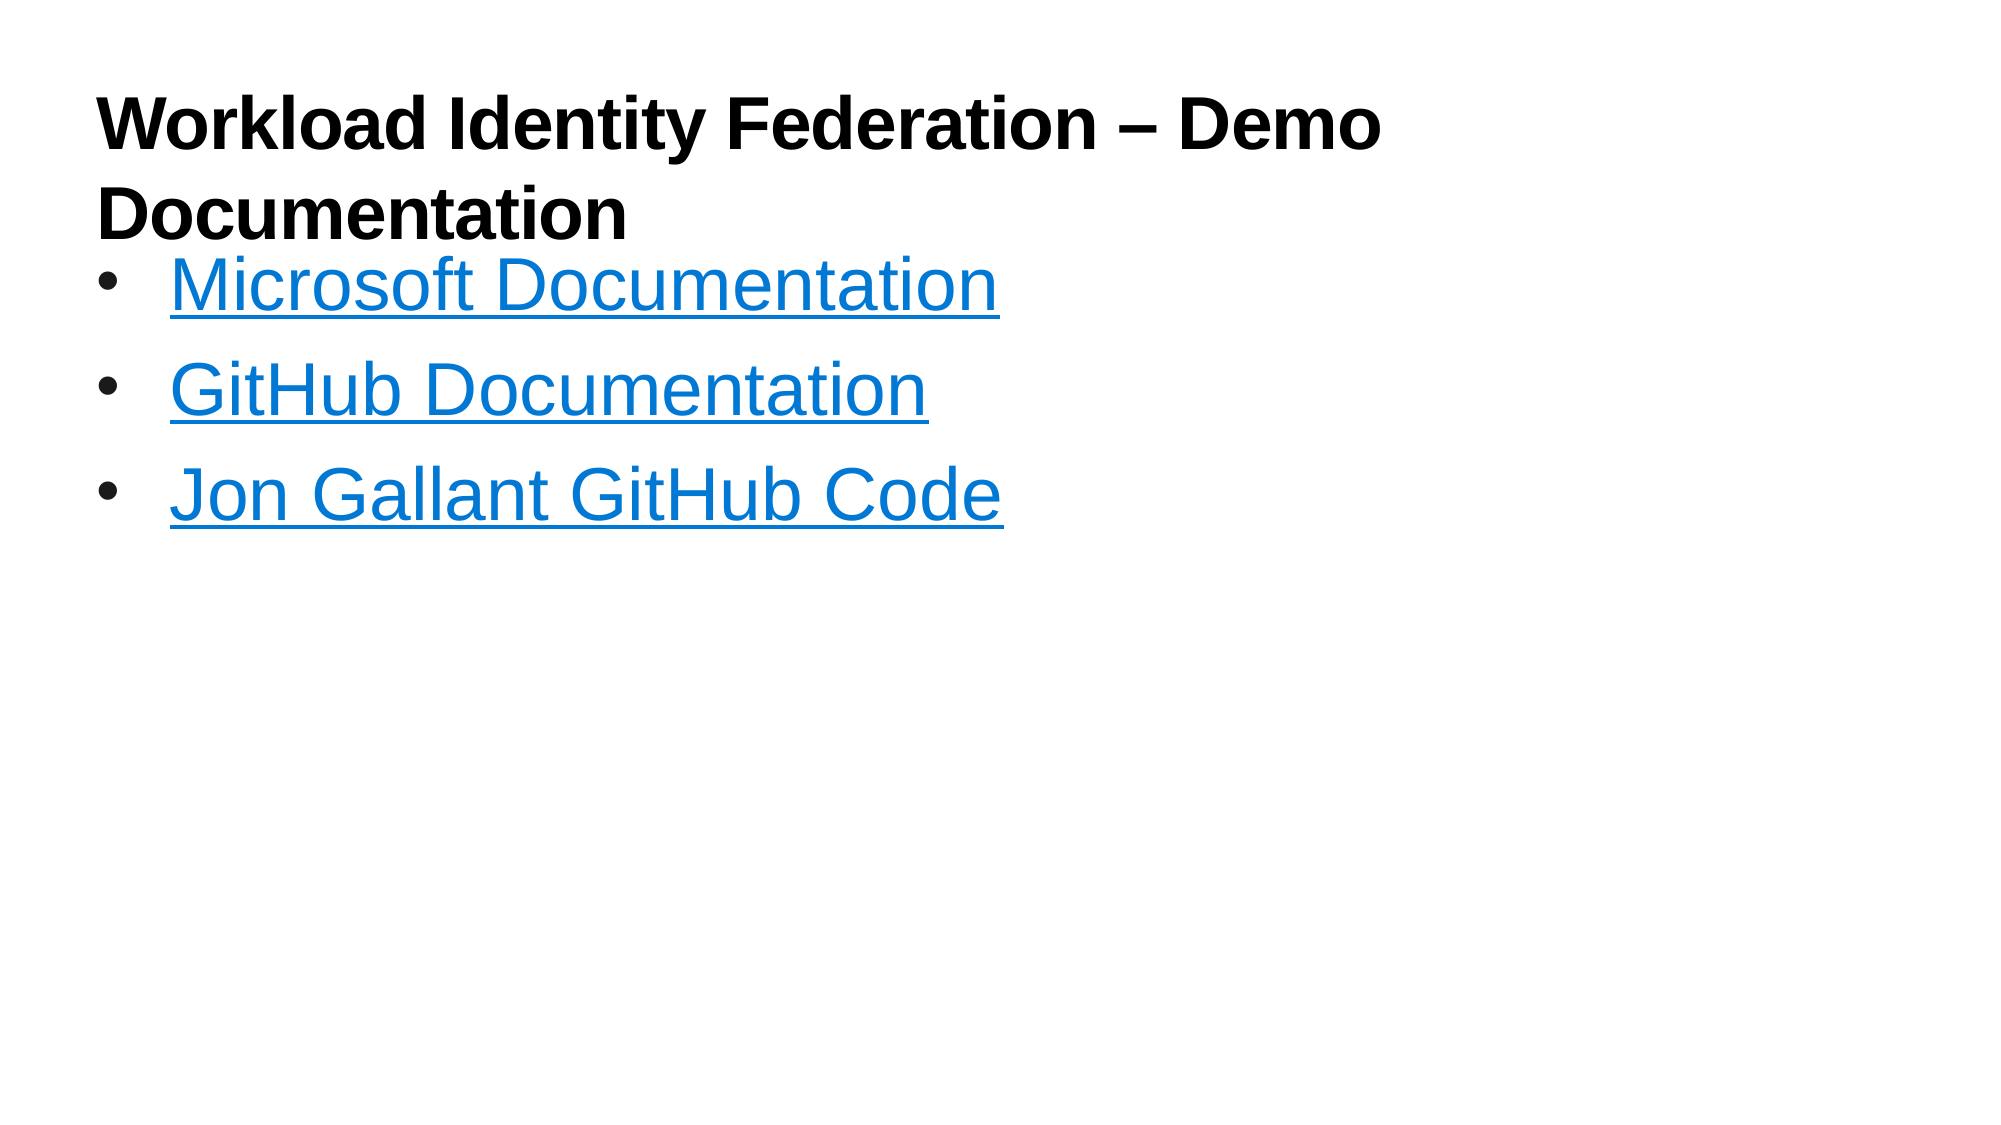

# Workload Identity Federation – Demo Documentation
Microsoft Documentation
GitHub Documentation
Jon Gallant GitHub Code